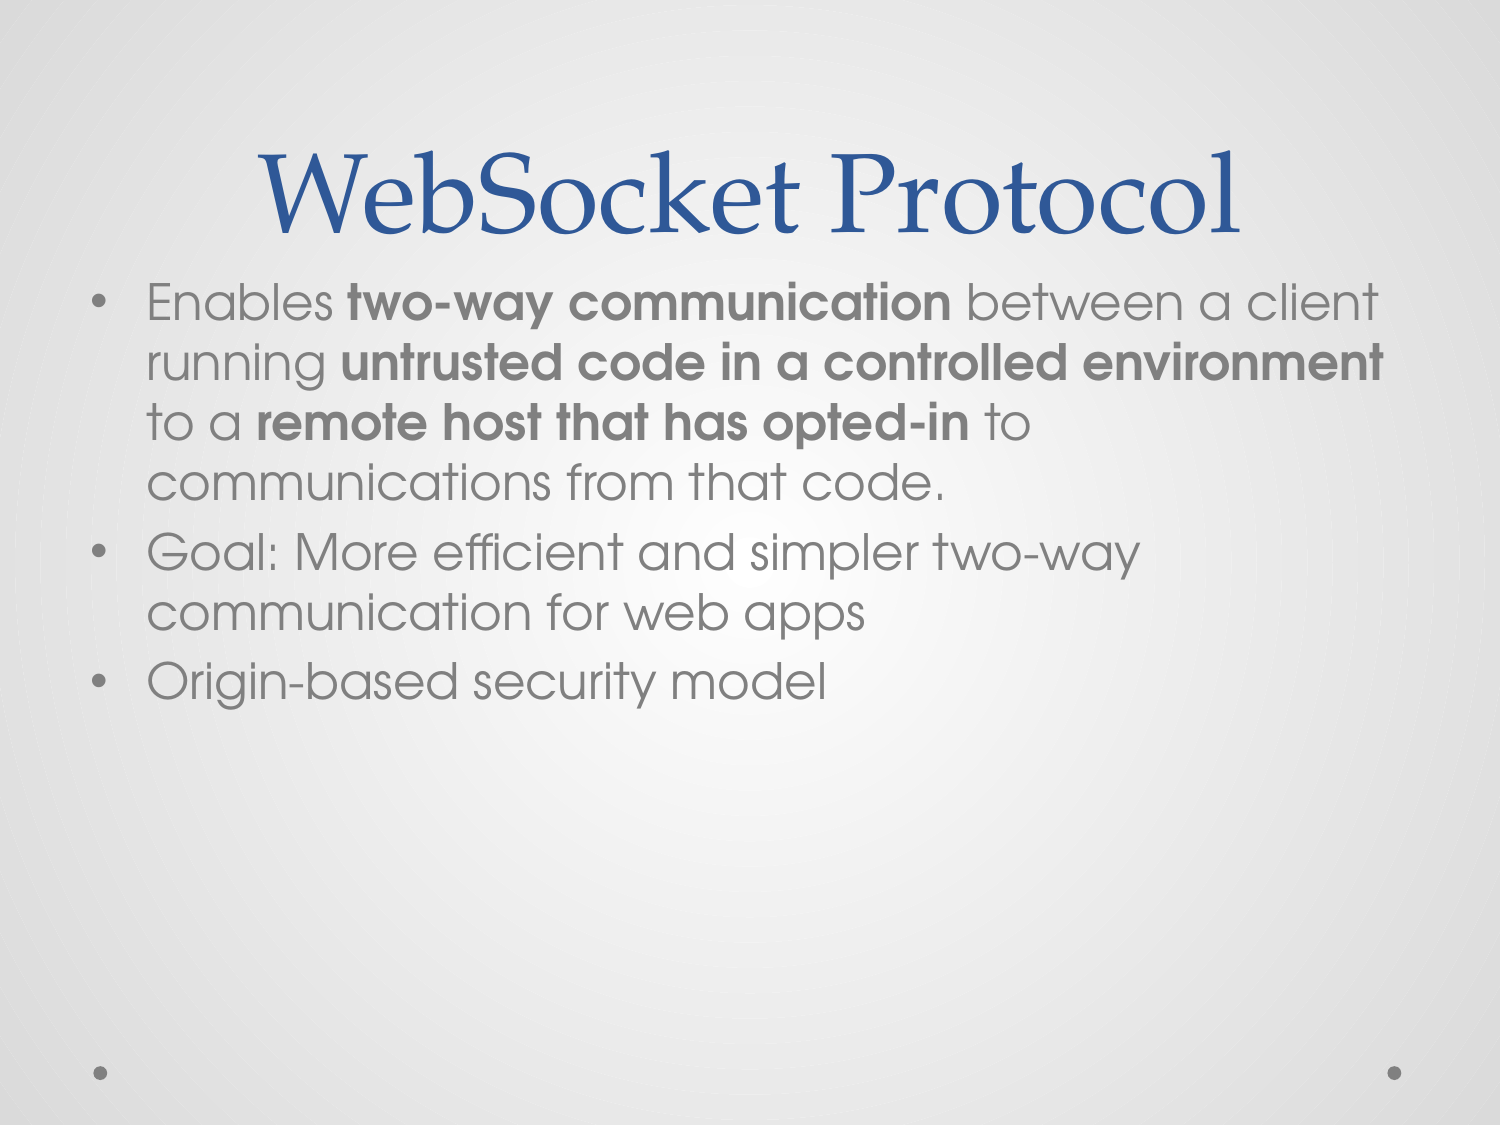

# WebSocket Protocol
Enables two-way communication between a client running untrusted code in a controlled environment to a remote host that has opted-in to communications from that code.
Goal: More efficient and simpler two-way communication for web apps
Origin-based security model